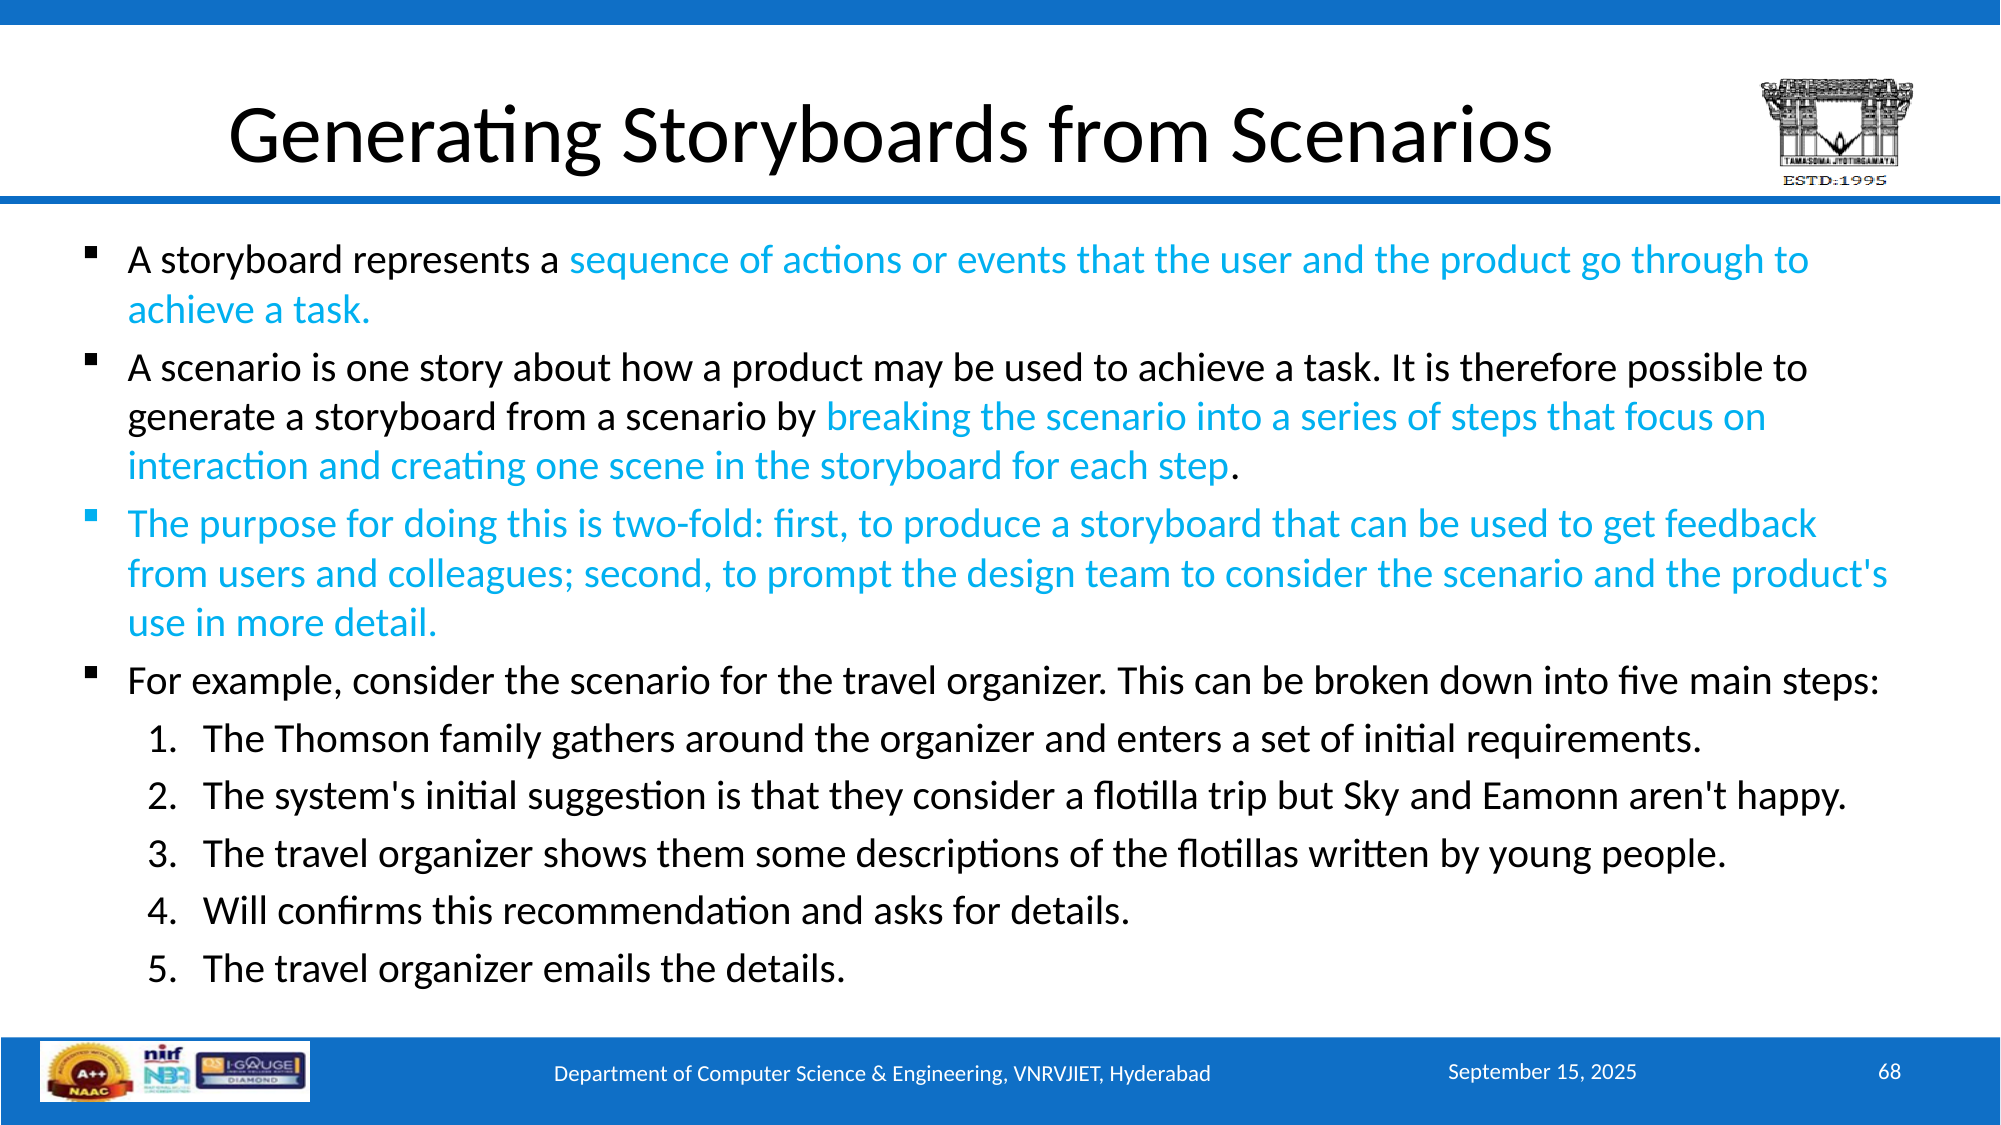

# Generating Storyboards from Scenarios
A storyboard represents a sequence of actions or events that the user and the product go through to achieve a task.
A scenario is one story about how a product may be used to achieve a task. It is therefore possible to generate a storyboard from a scenario by breaking the scenario into a series of steps that focus on interaction and creating one scene in the storyboard for each step.
The purpose for doing this is two-fold: first, to produce a storyboard that can be used to get feedback from users and colleagues; second, to prompt the design team to consider the scenario and the product's use in more detail.
For example, consider the scenario for the travel organizer. This can be broken down into five main steps:
The Thomson family gathers around the organizer and enters a set of initial requirements.
The system's initial suggestion is that they consider a flotilla trip but Sky and Eamonn aren't happy.
The travel organizer shows them some descriptions of the flotillas written by young people.
Will confirms this recommendation and asks for details.
The travel organizer emails the details.
September 15, 2025
68
Department of Computer Science & Engineering, VNRVJIET, Hyderabad